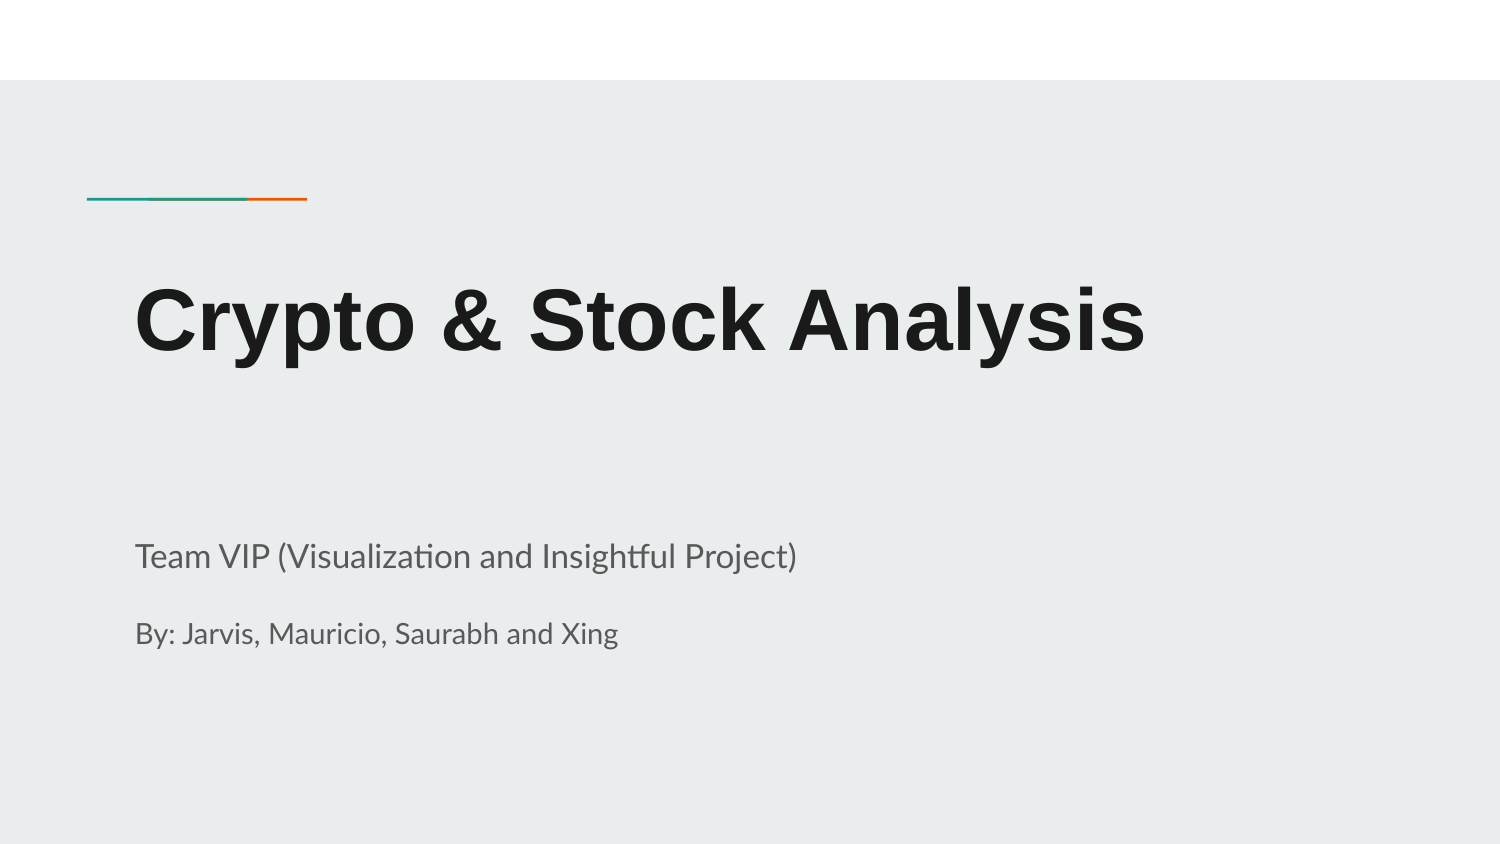

# Crypto & Stock Analysis

Team VIP (Visualization and Insightful Project)

By: Jarvis, Mauricio, Saurabh and Xing